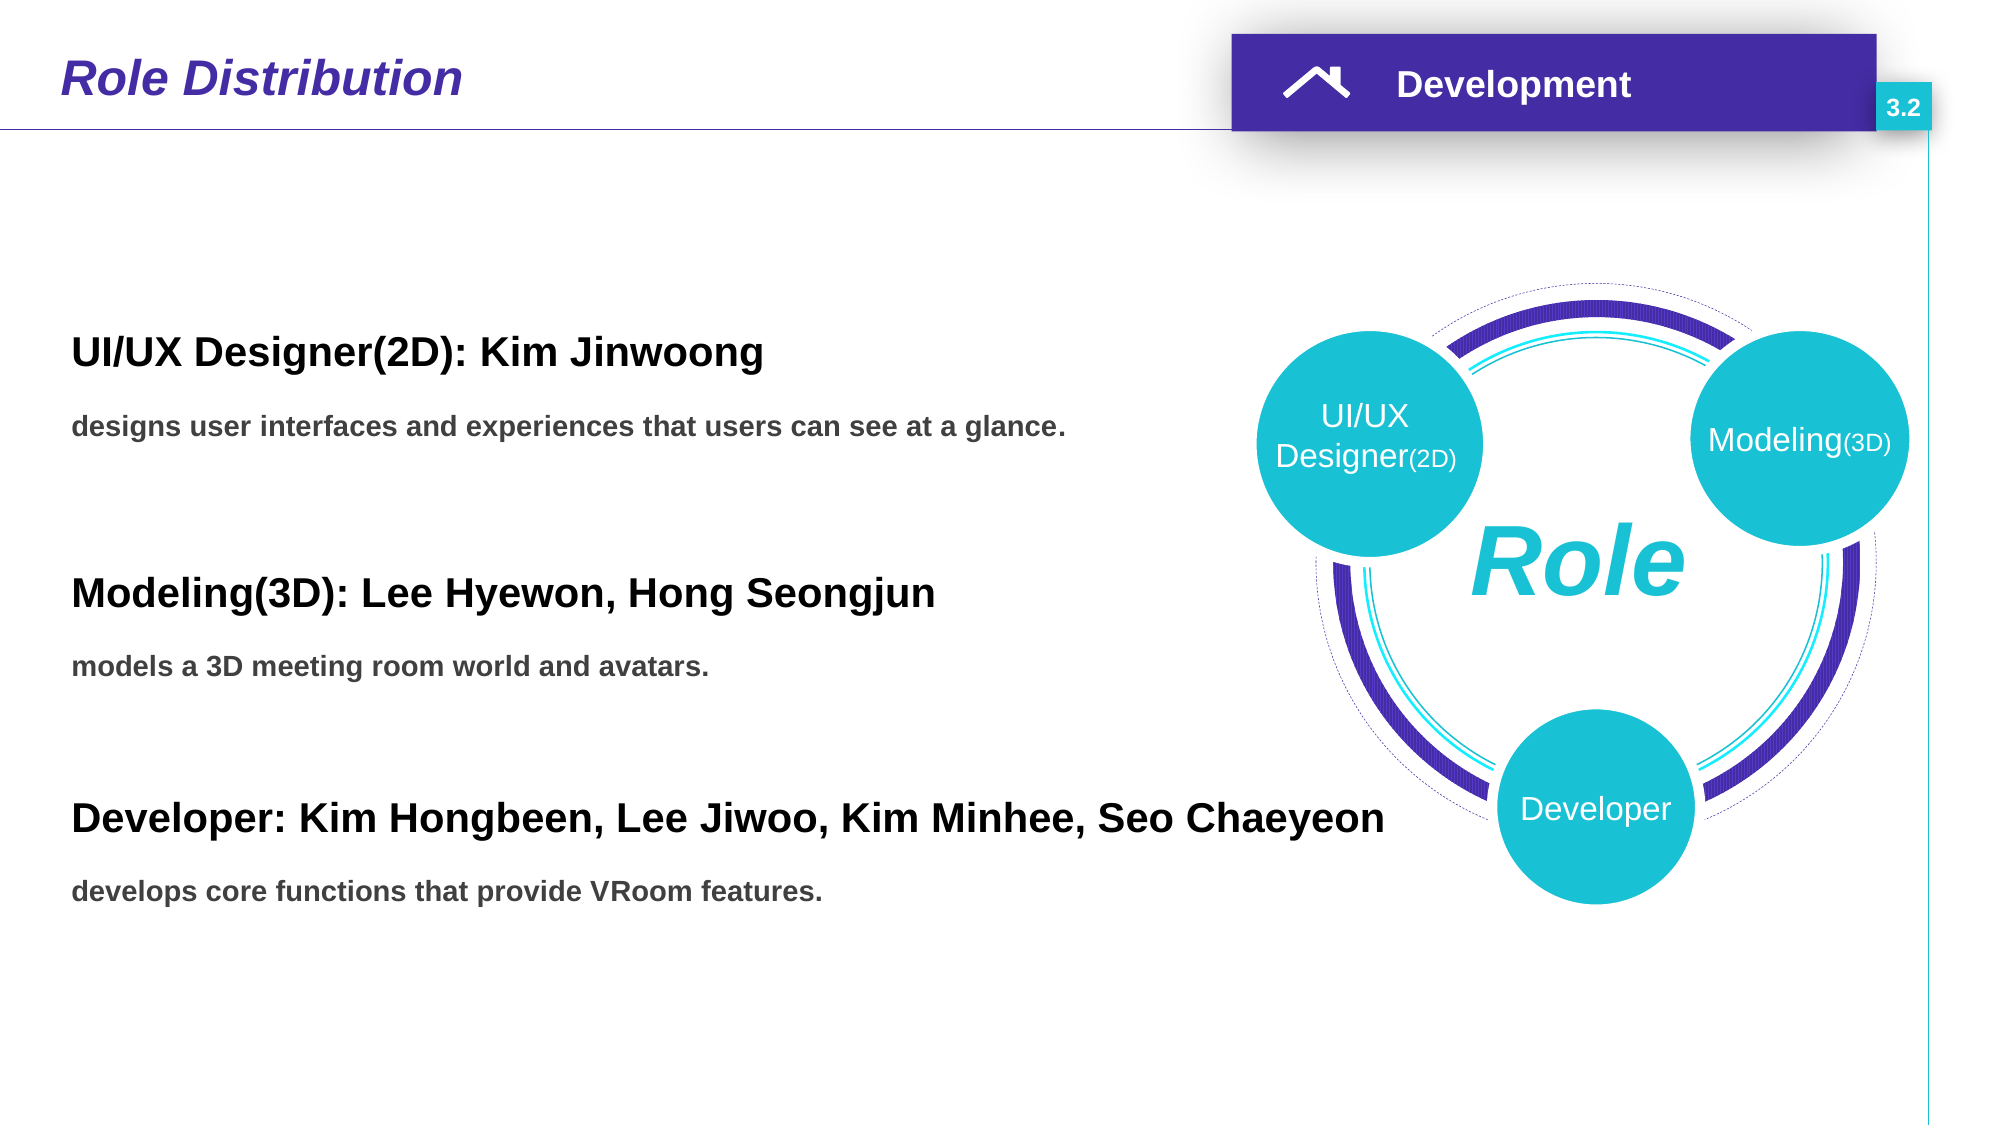

Development

3.2
Role Distribution

UI/UX Designer(2D): Kim Jinwoong
designs user interfaces and experiences that users can see at a glance.

UI/UX
Designer(2D)

Modeling(3D)
Role
Modeling(3D): Lee Hyewon, Hong Seongjun
models a 3D meeting room world and avatars.
Developer
Developer: Kim Hongbeen, Lee Jiwoo, Kim Minhee, Seo Chaeyeon
develops core functions that provide VRoom features.